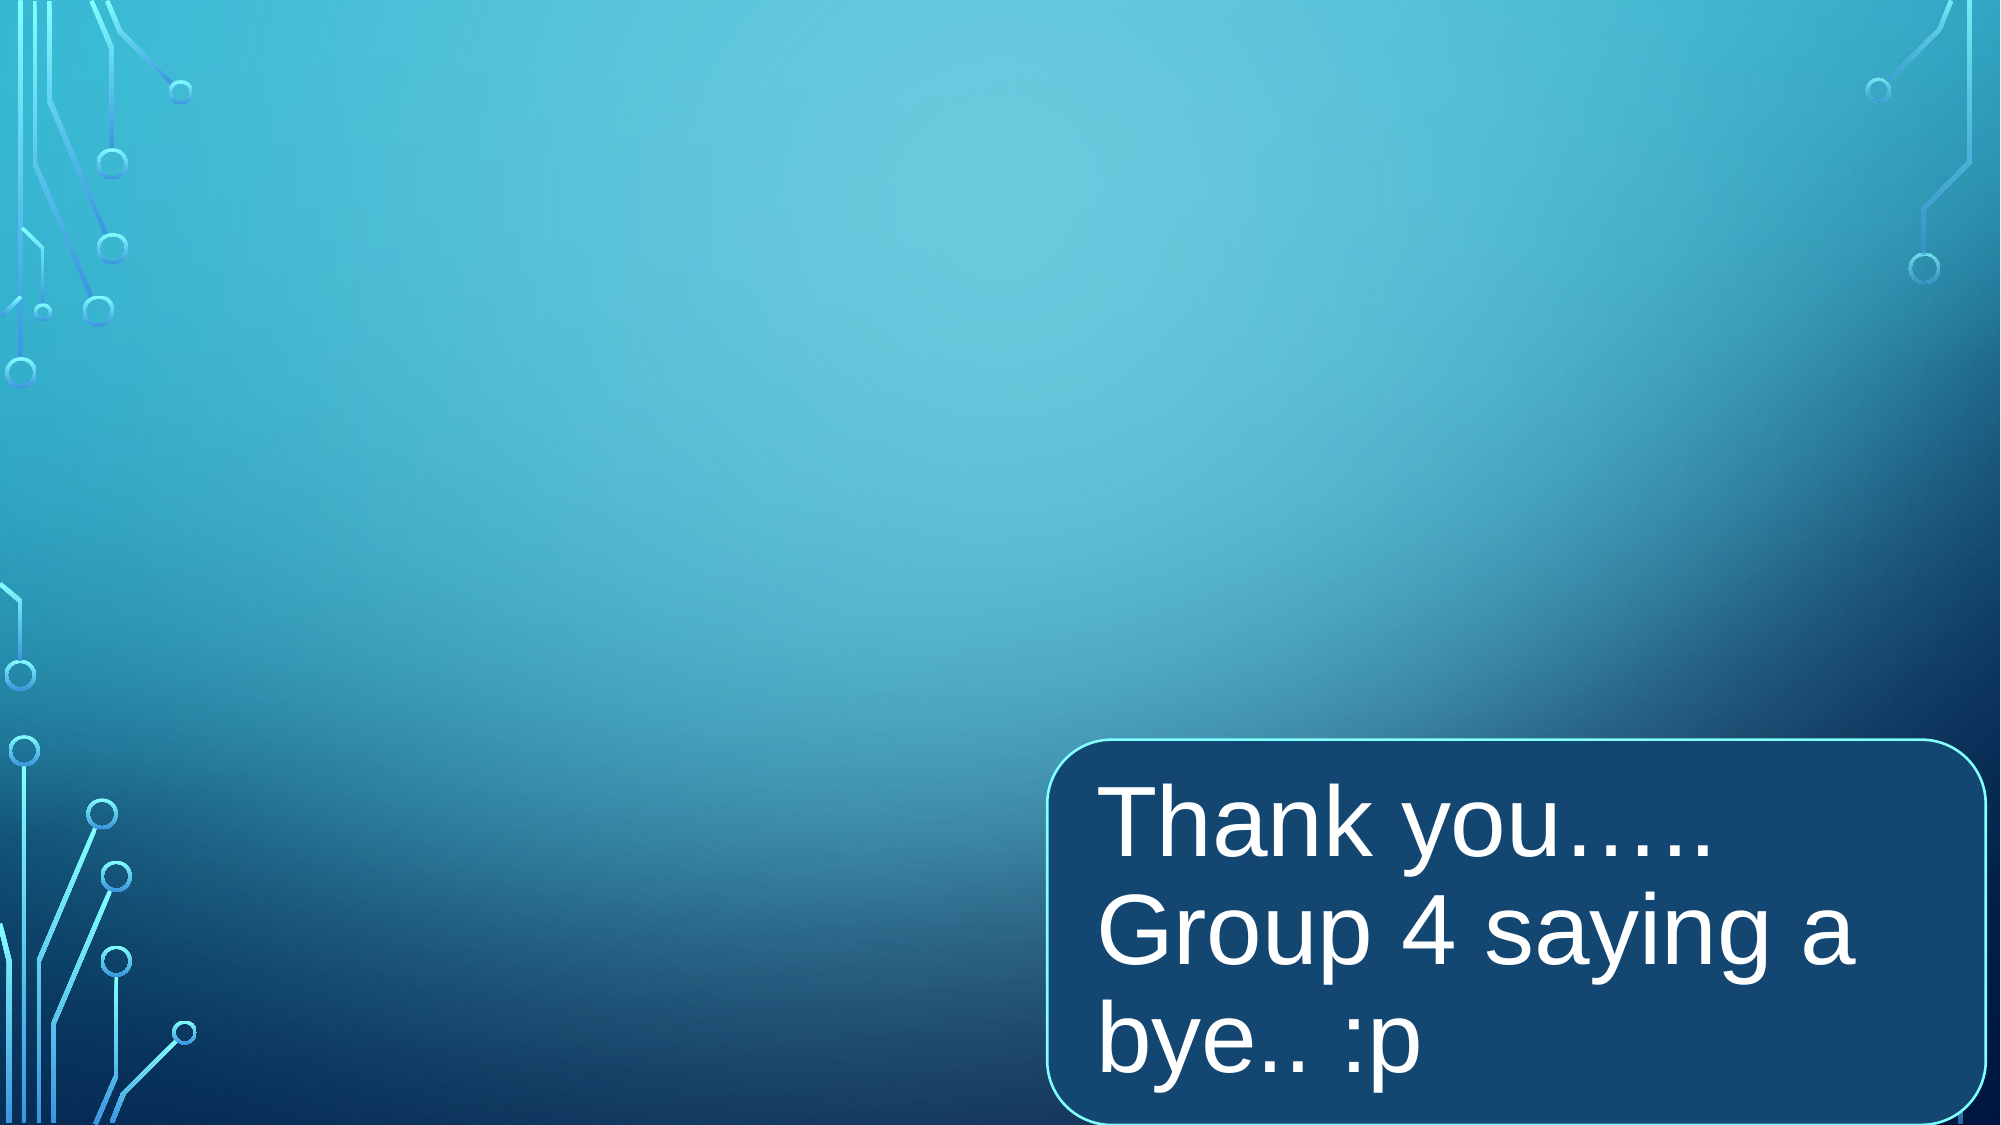

Thank you….. Group 4 saying a bye.. :p